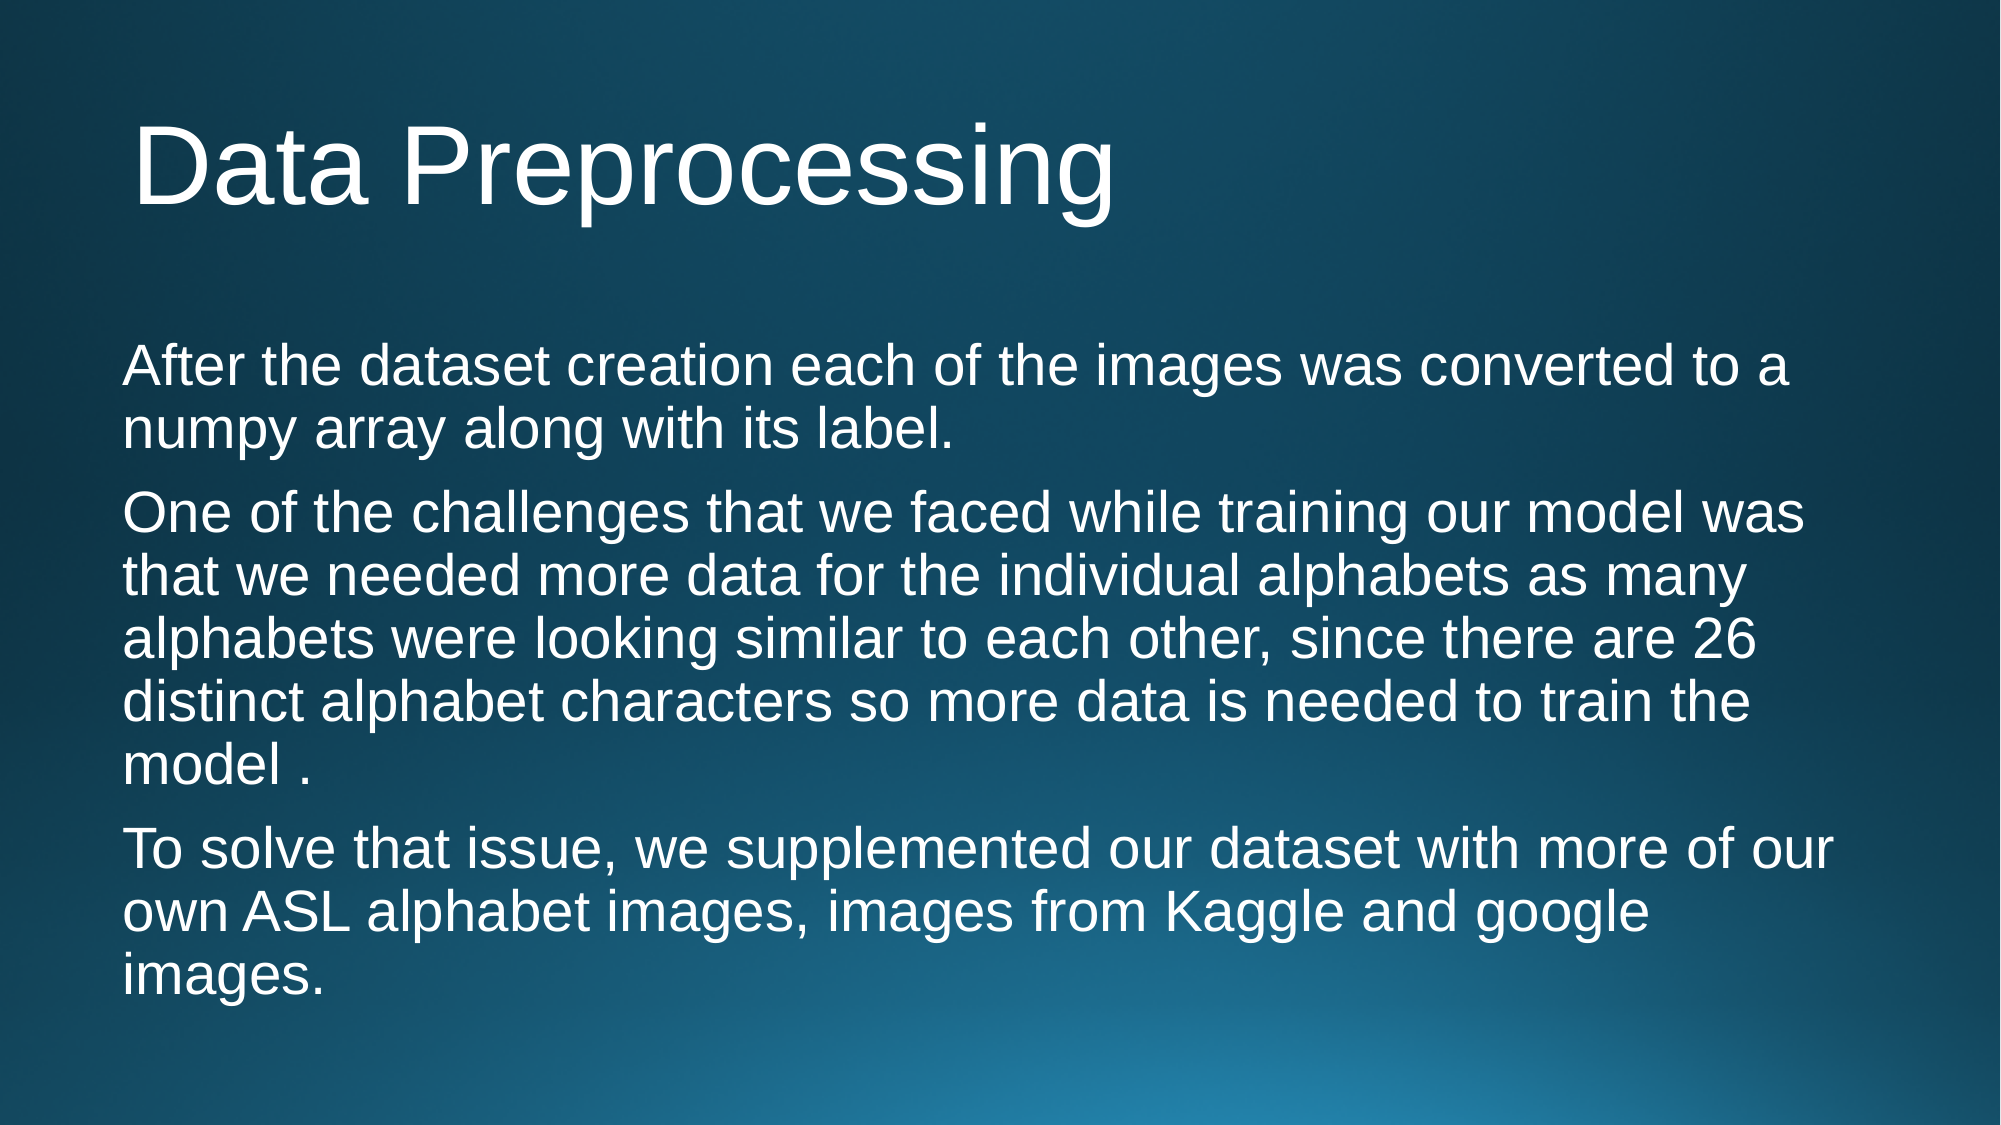

# Data Preprocessing

After the dataset creation each of the images was converted to a numpy array along with its label.
One of the challenges that we faced while training our model was that we needed more data for the individual alphabets as many alphabets were looking similar to each other, since there are 26 distinct alphabet characters so more data is needed to train the model .
To solve that issue, we supplemented our dataset with more of our own ASL alphabet images, images from Kaggle and google images.